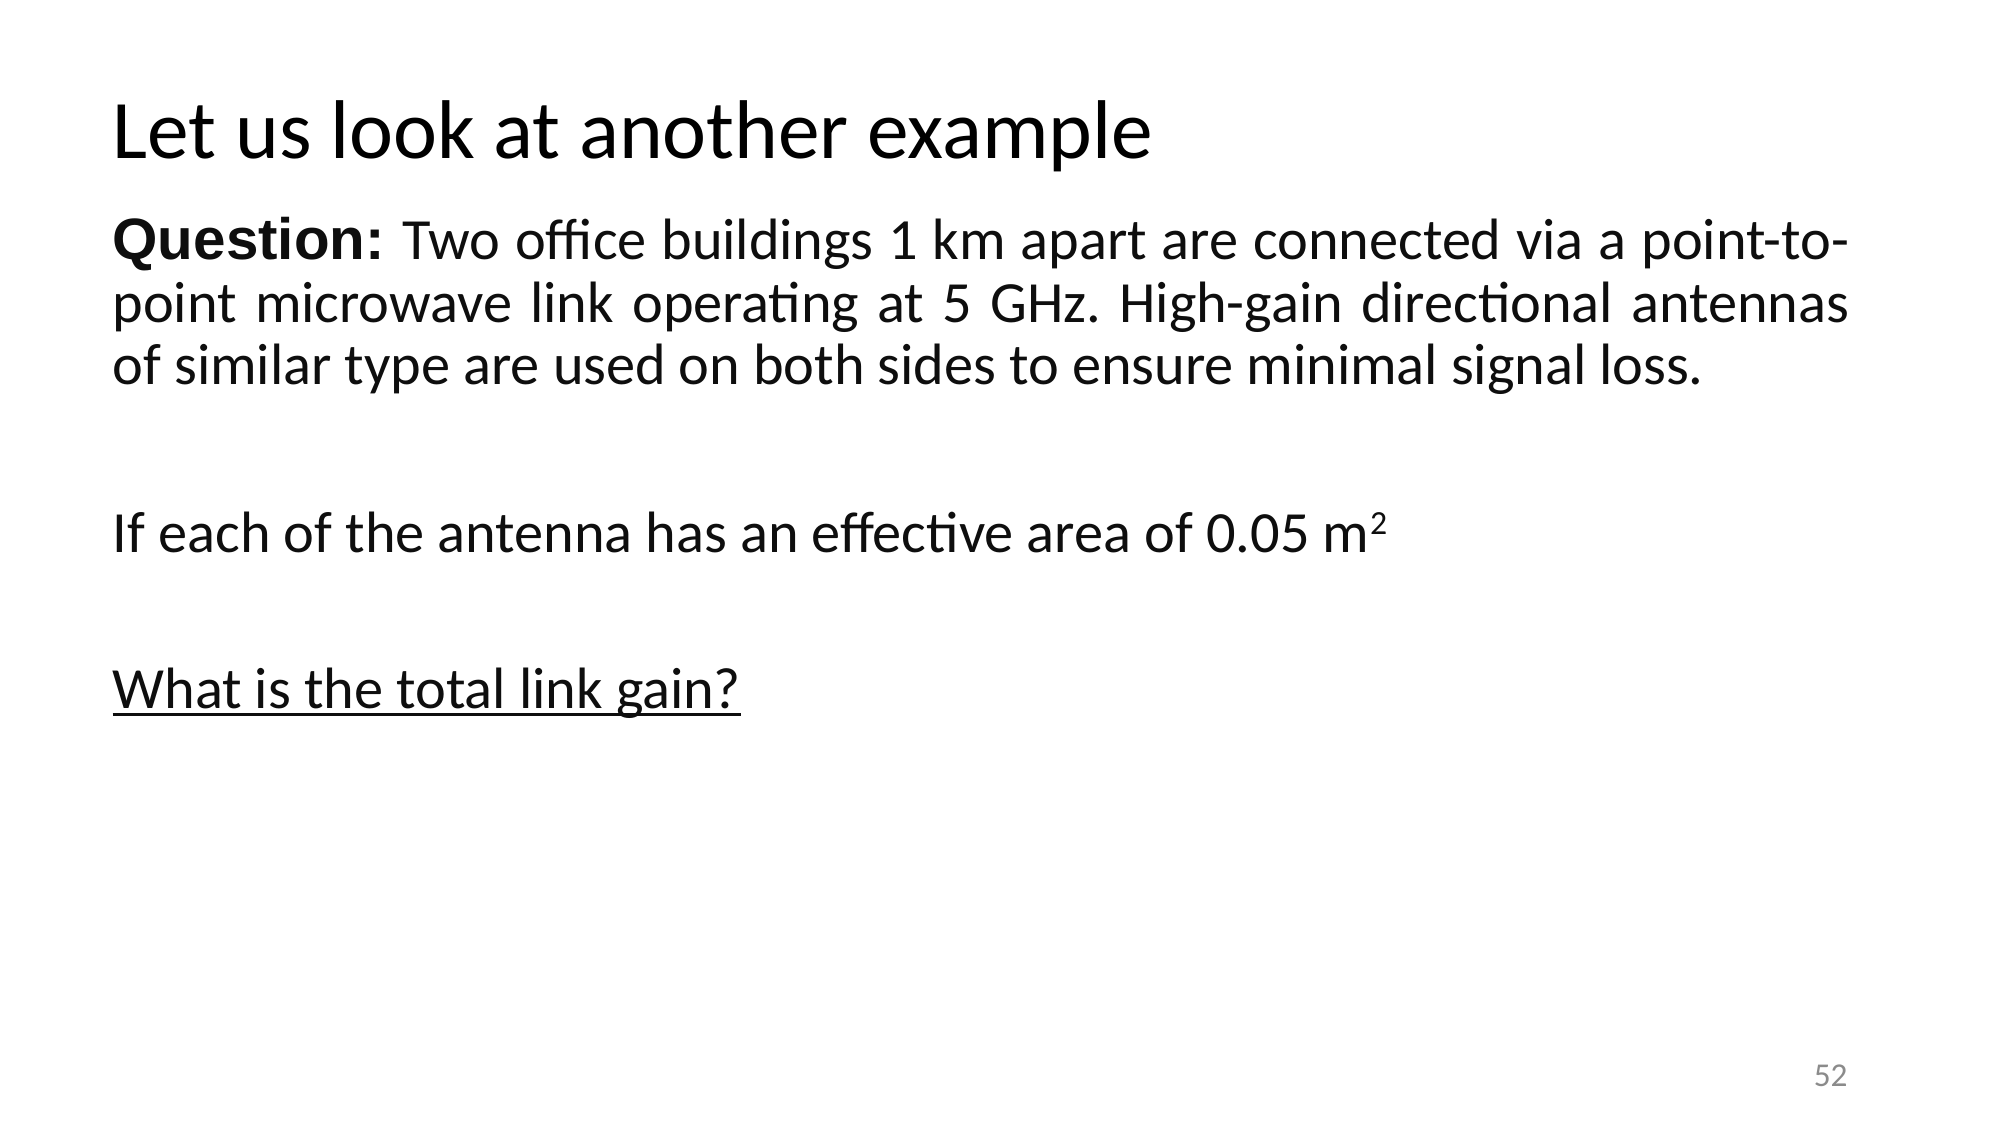

# Let us look at another example
Question: Two office buildings 1 km apart are connected via a point-to-point microwave link operating at 5 GHz. High-gain directional antennas of similar type are used on both sides to ensure minimal signal loss.

If each of the antenna has an effective area of 0.05 m2

What is the total link gain?

52